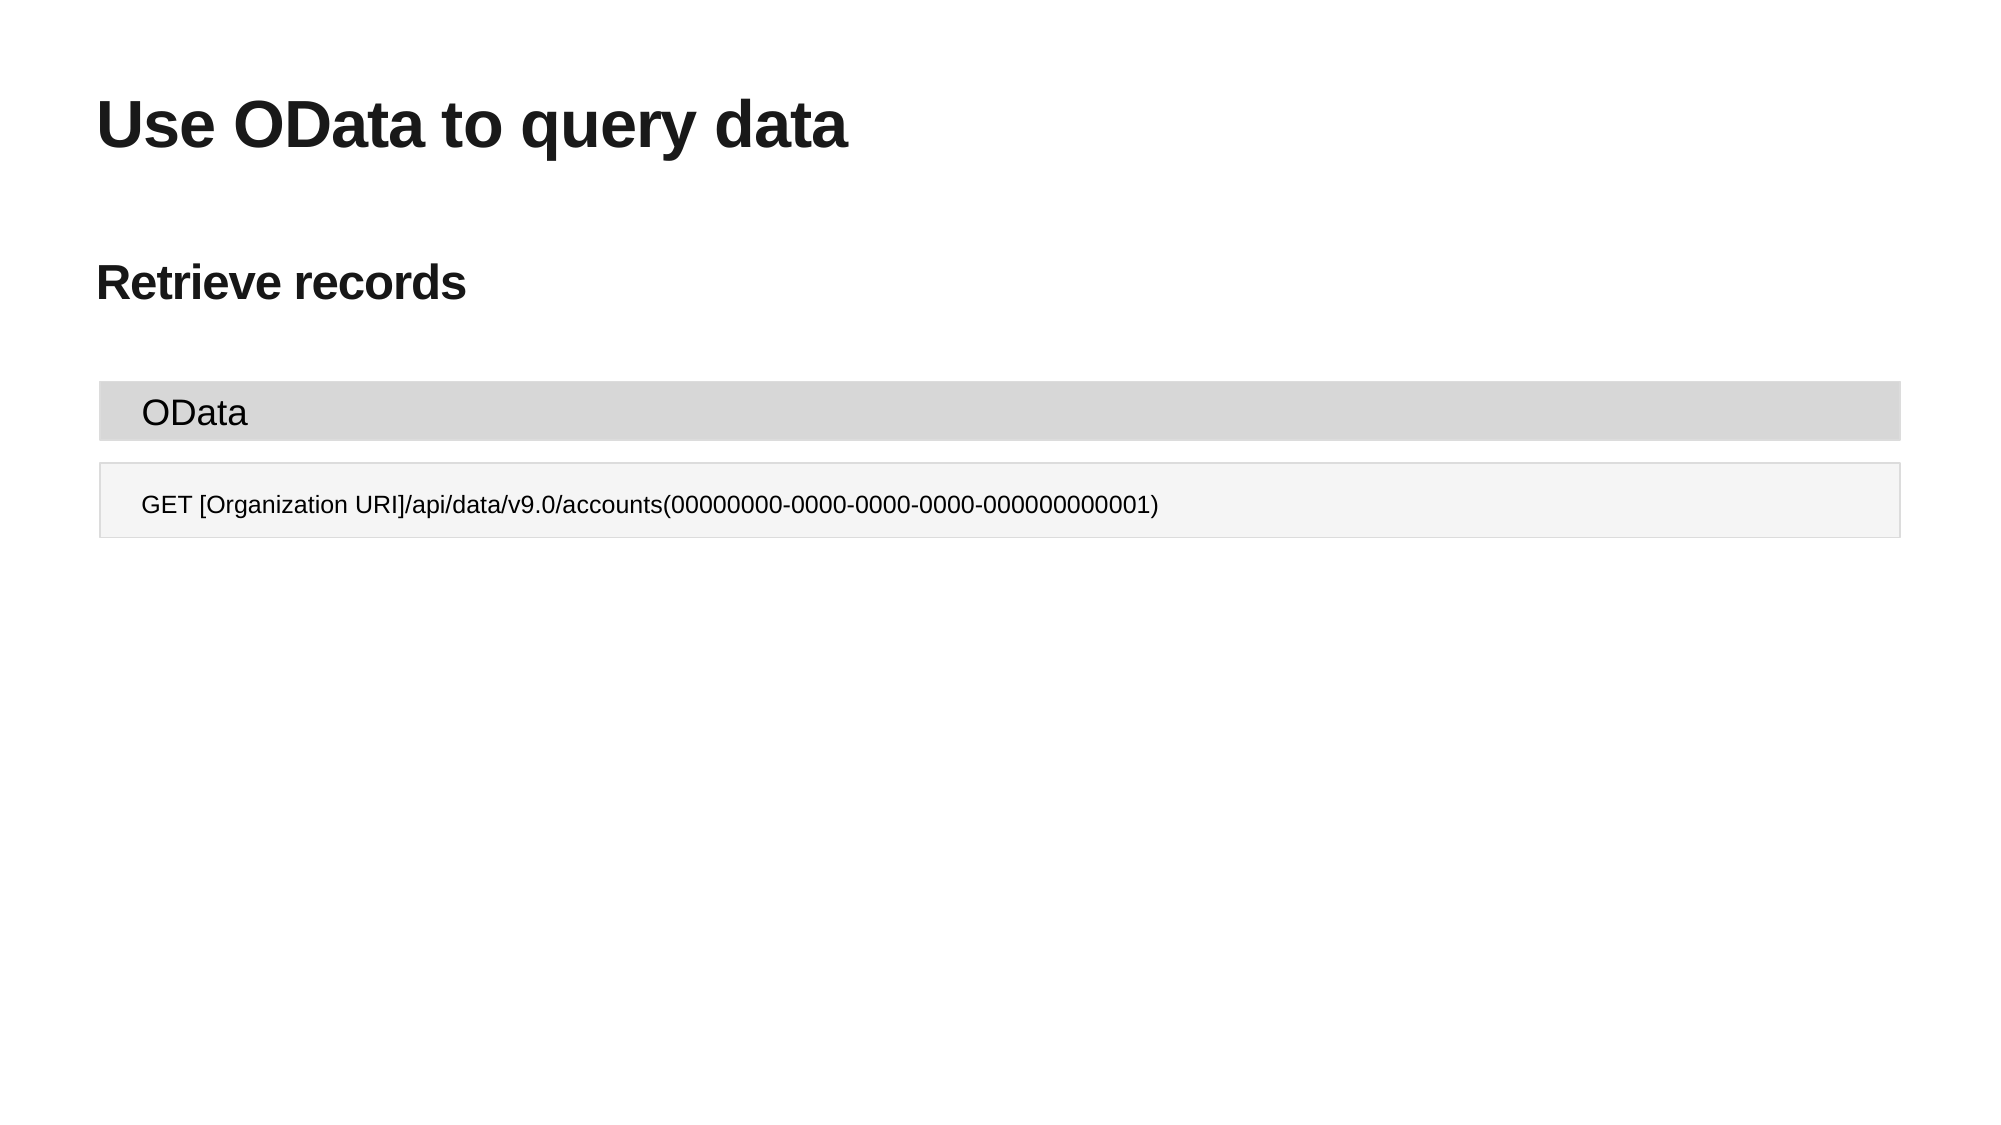

# Use OData to query data
Retrieve records

OData
GET [Organization URI]/api/data/v9.0/accounts(00000000-0000-0000-0000-000000000001)